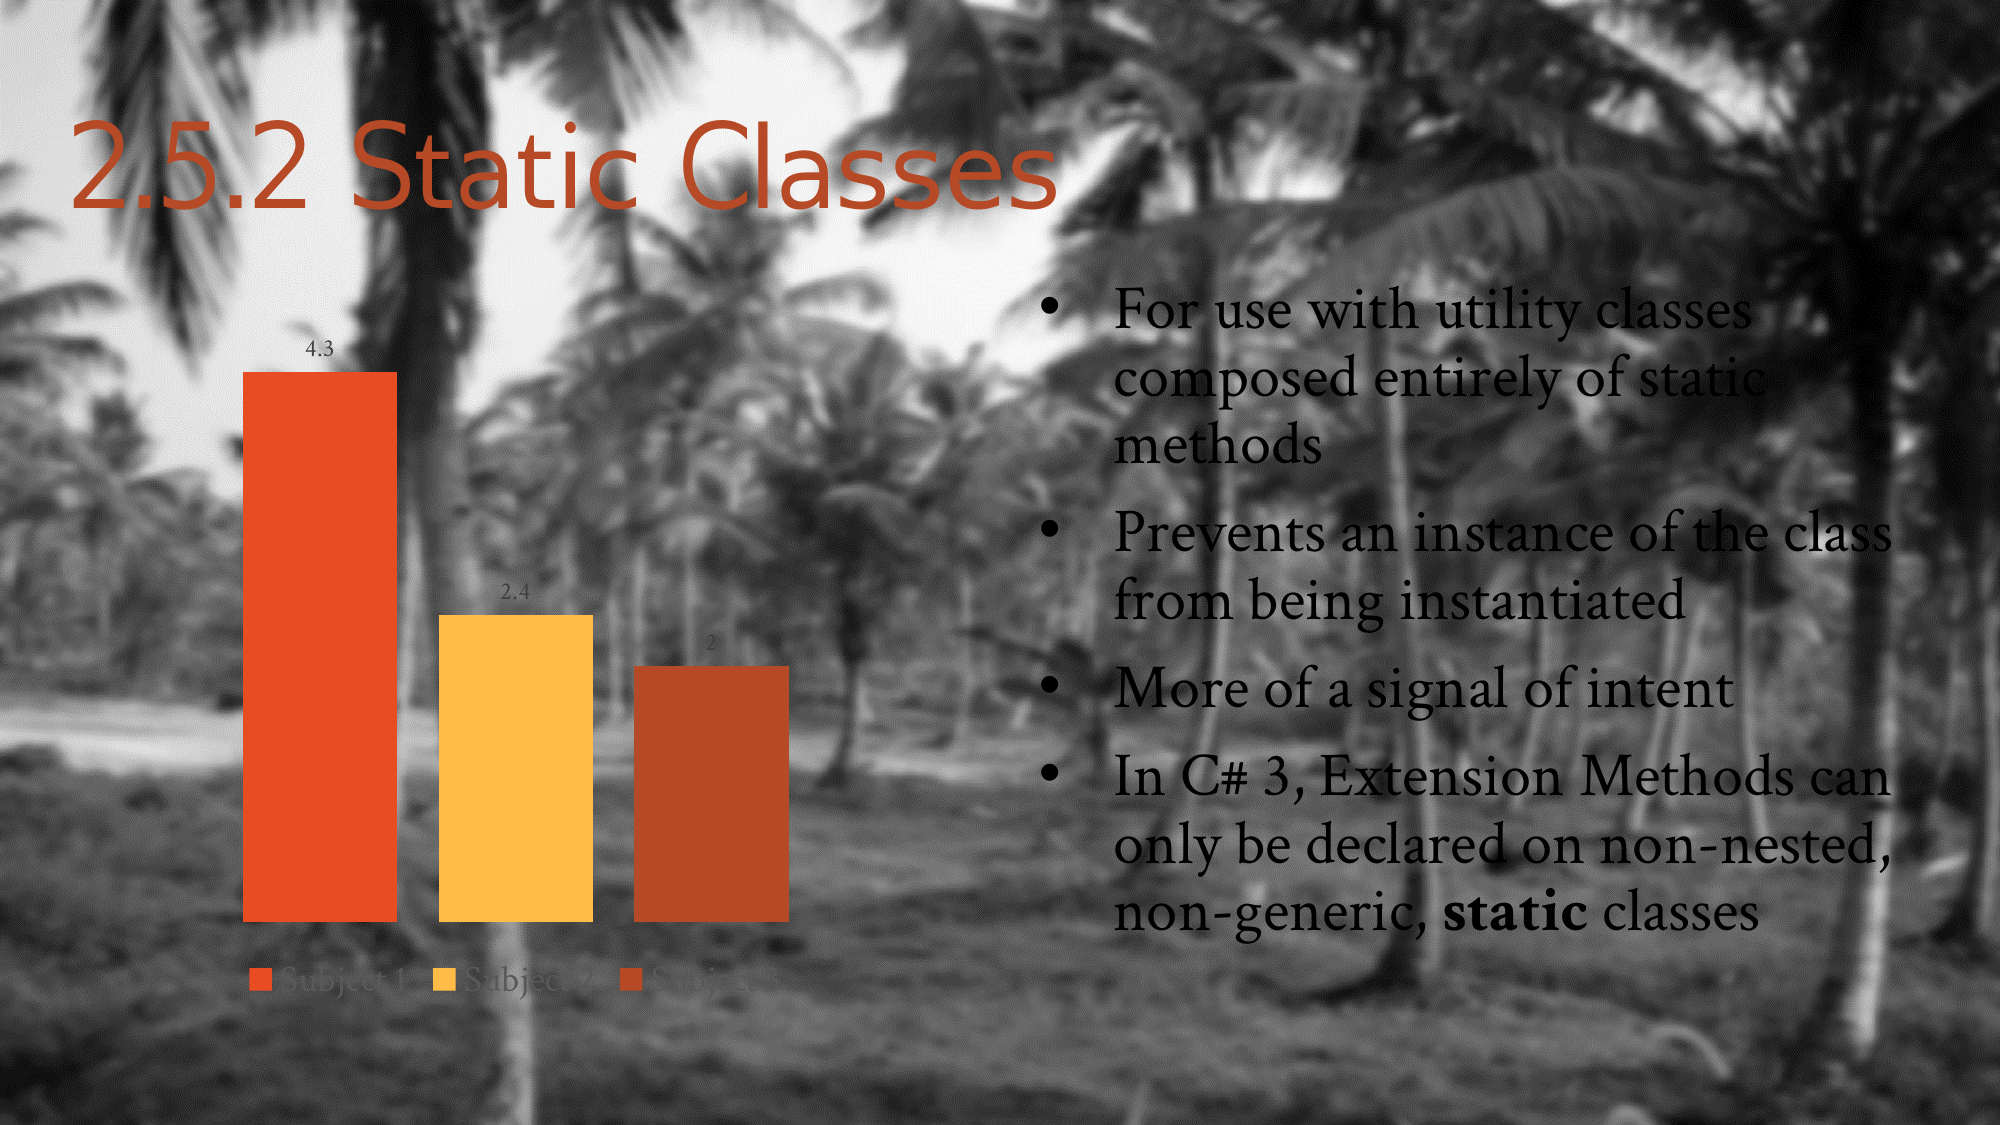

# 2.5.2 Static Classes

### Chart

| Category | Subject 1 | Subject 2 | Subject 3 |
|---|---|---|---|
| Category 1 | 4.3 | 2.4 | 2.0 |
For use with utility classes composed entirely of static methods
Prevents an instance of the class from being instantiated
More of a signal of intent
In C# 3, Extension Methods can only be declared on non-nested, non-generic, static classes